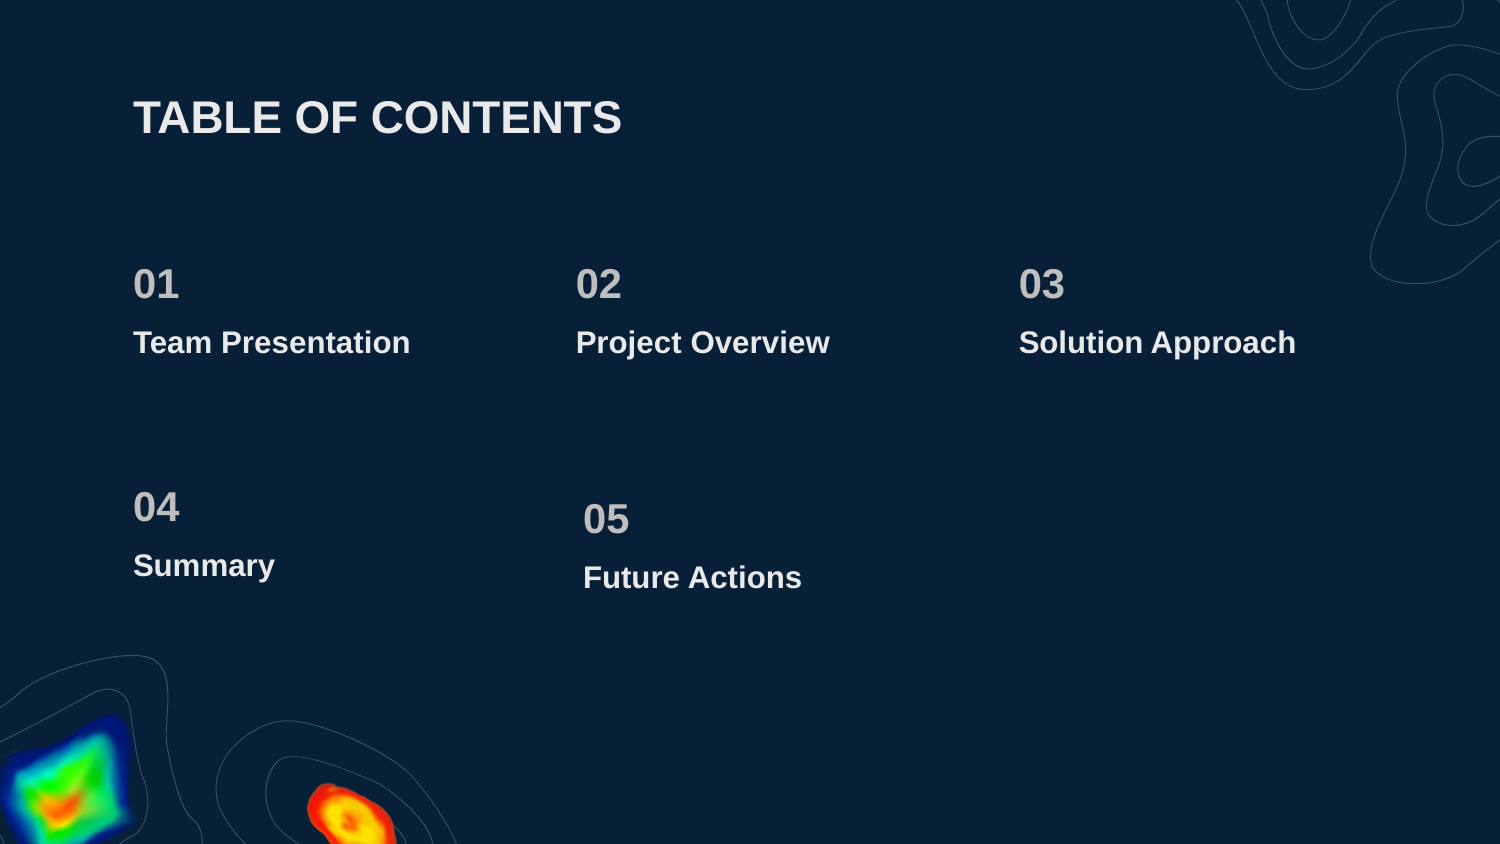

# TABLE OF CONTENTS
01
02
03
Team Presentation
Project Overview
Solution Approach
04
05
Summary
Future Actions